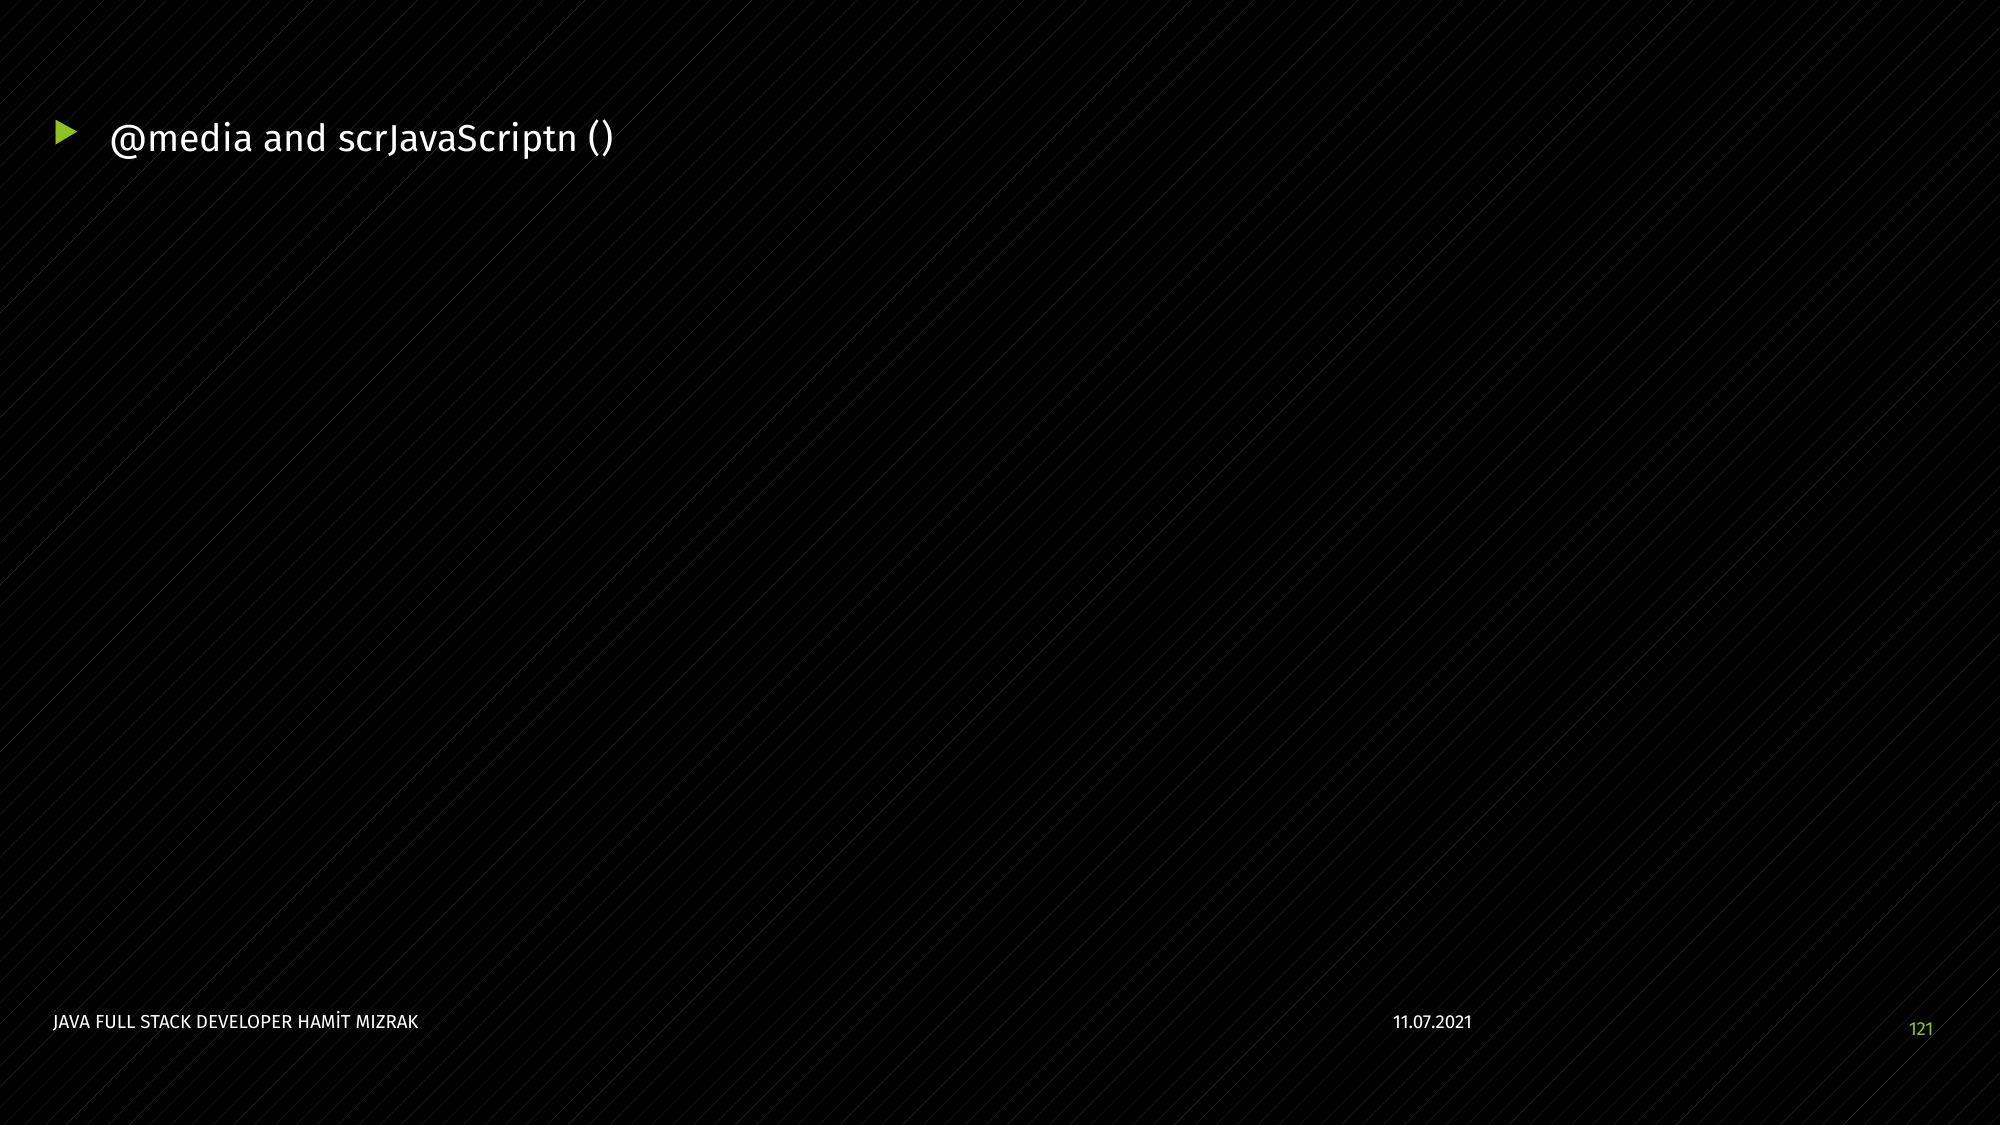

#
@media and scrJavaScriptn ()
JAVA FULL STACK DEVELOPER HAMİT MIZRAK
11.07.2021
121